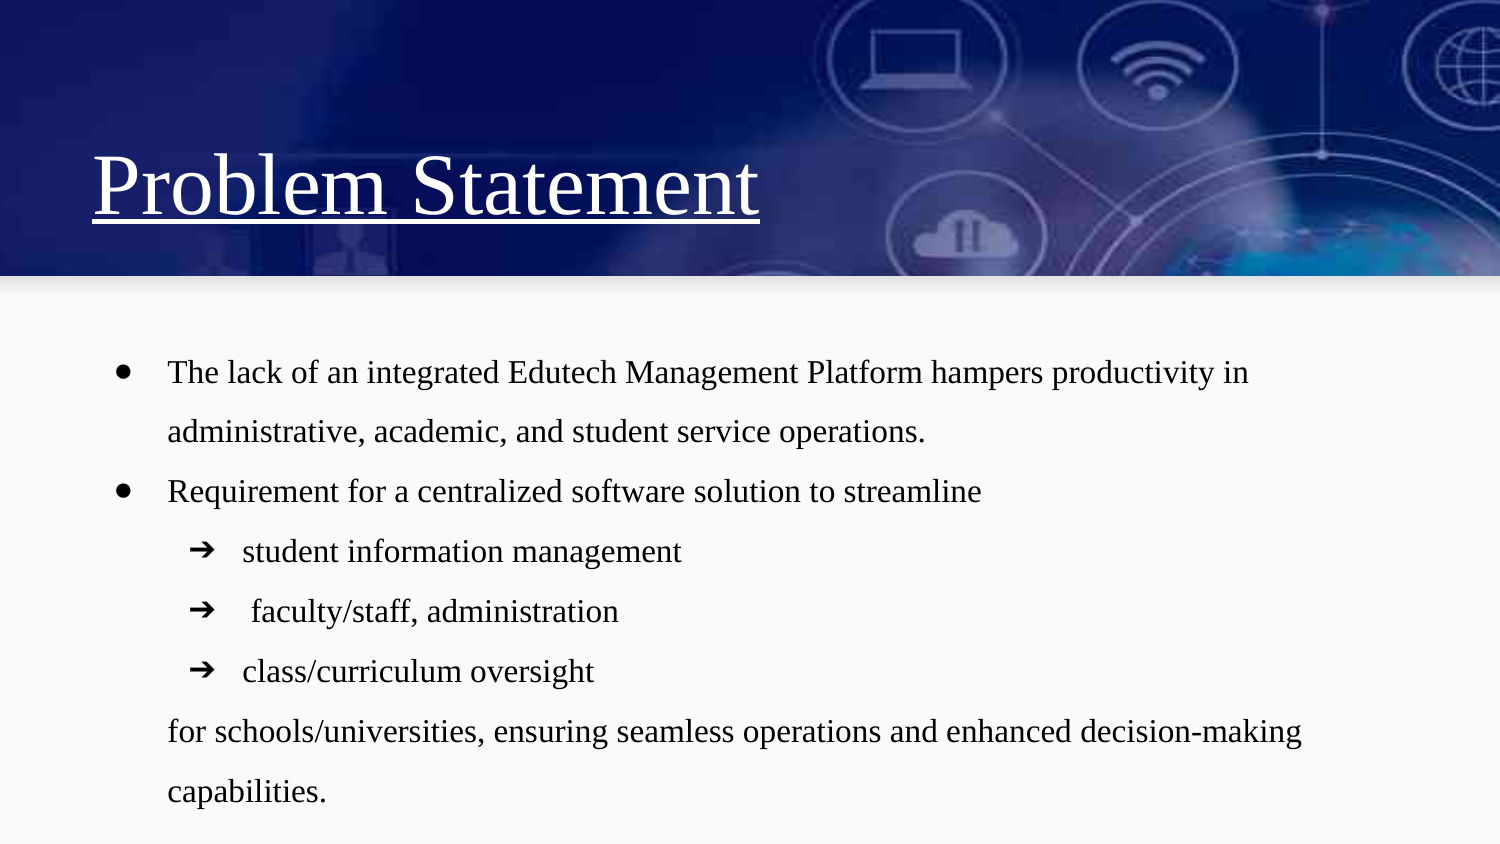

# Problem Statement
The lack of an integrated Edutech Management Platform hampers productivity in administrative, academic, and student service operations.
Requirement for a centralized software solution to streamline
student information management
 faculty/staff, administration
class/curriculum oversight
for schools/universities, ensuring seamless operations and enhanced decision-making capabilities.